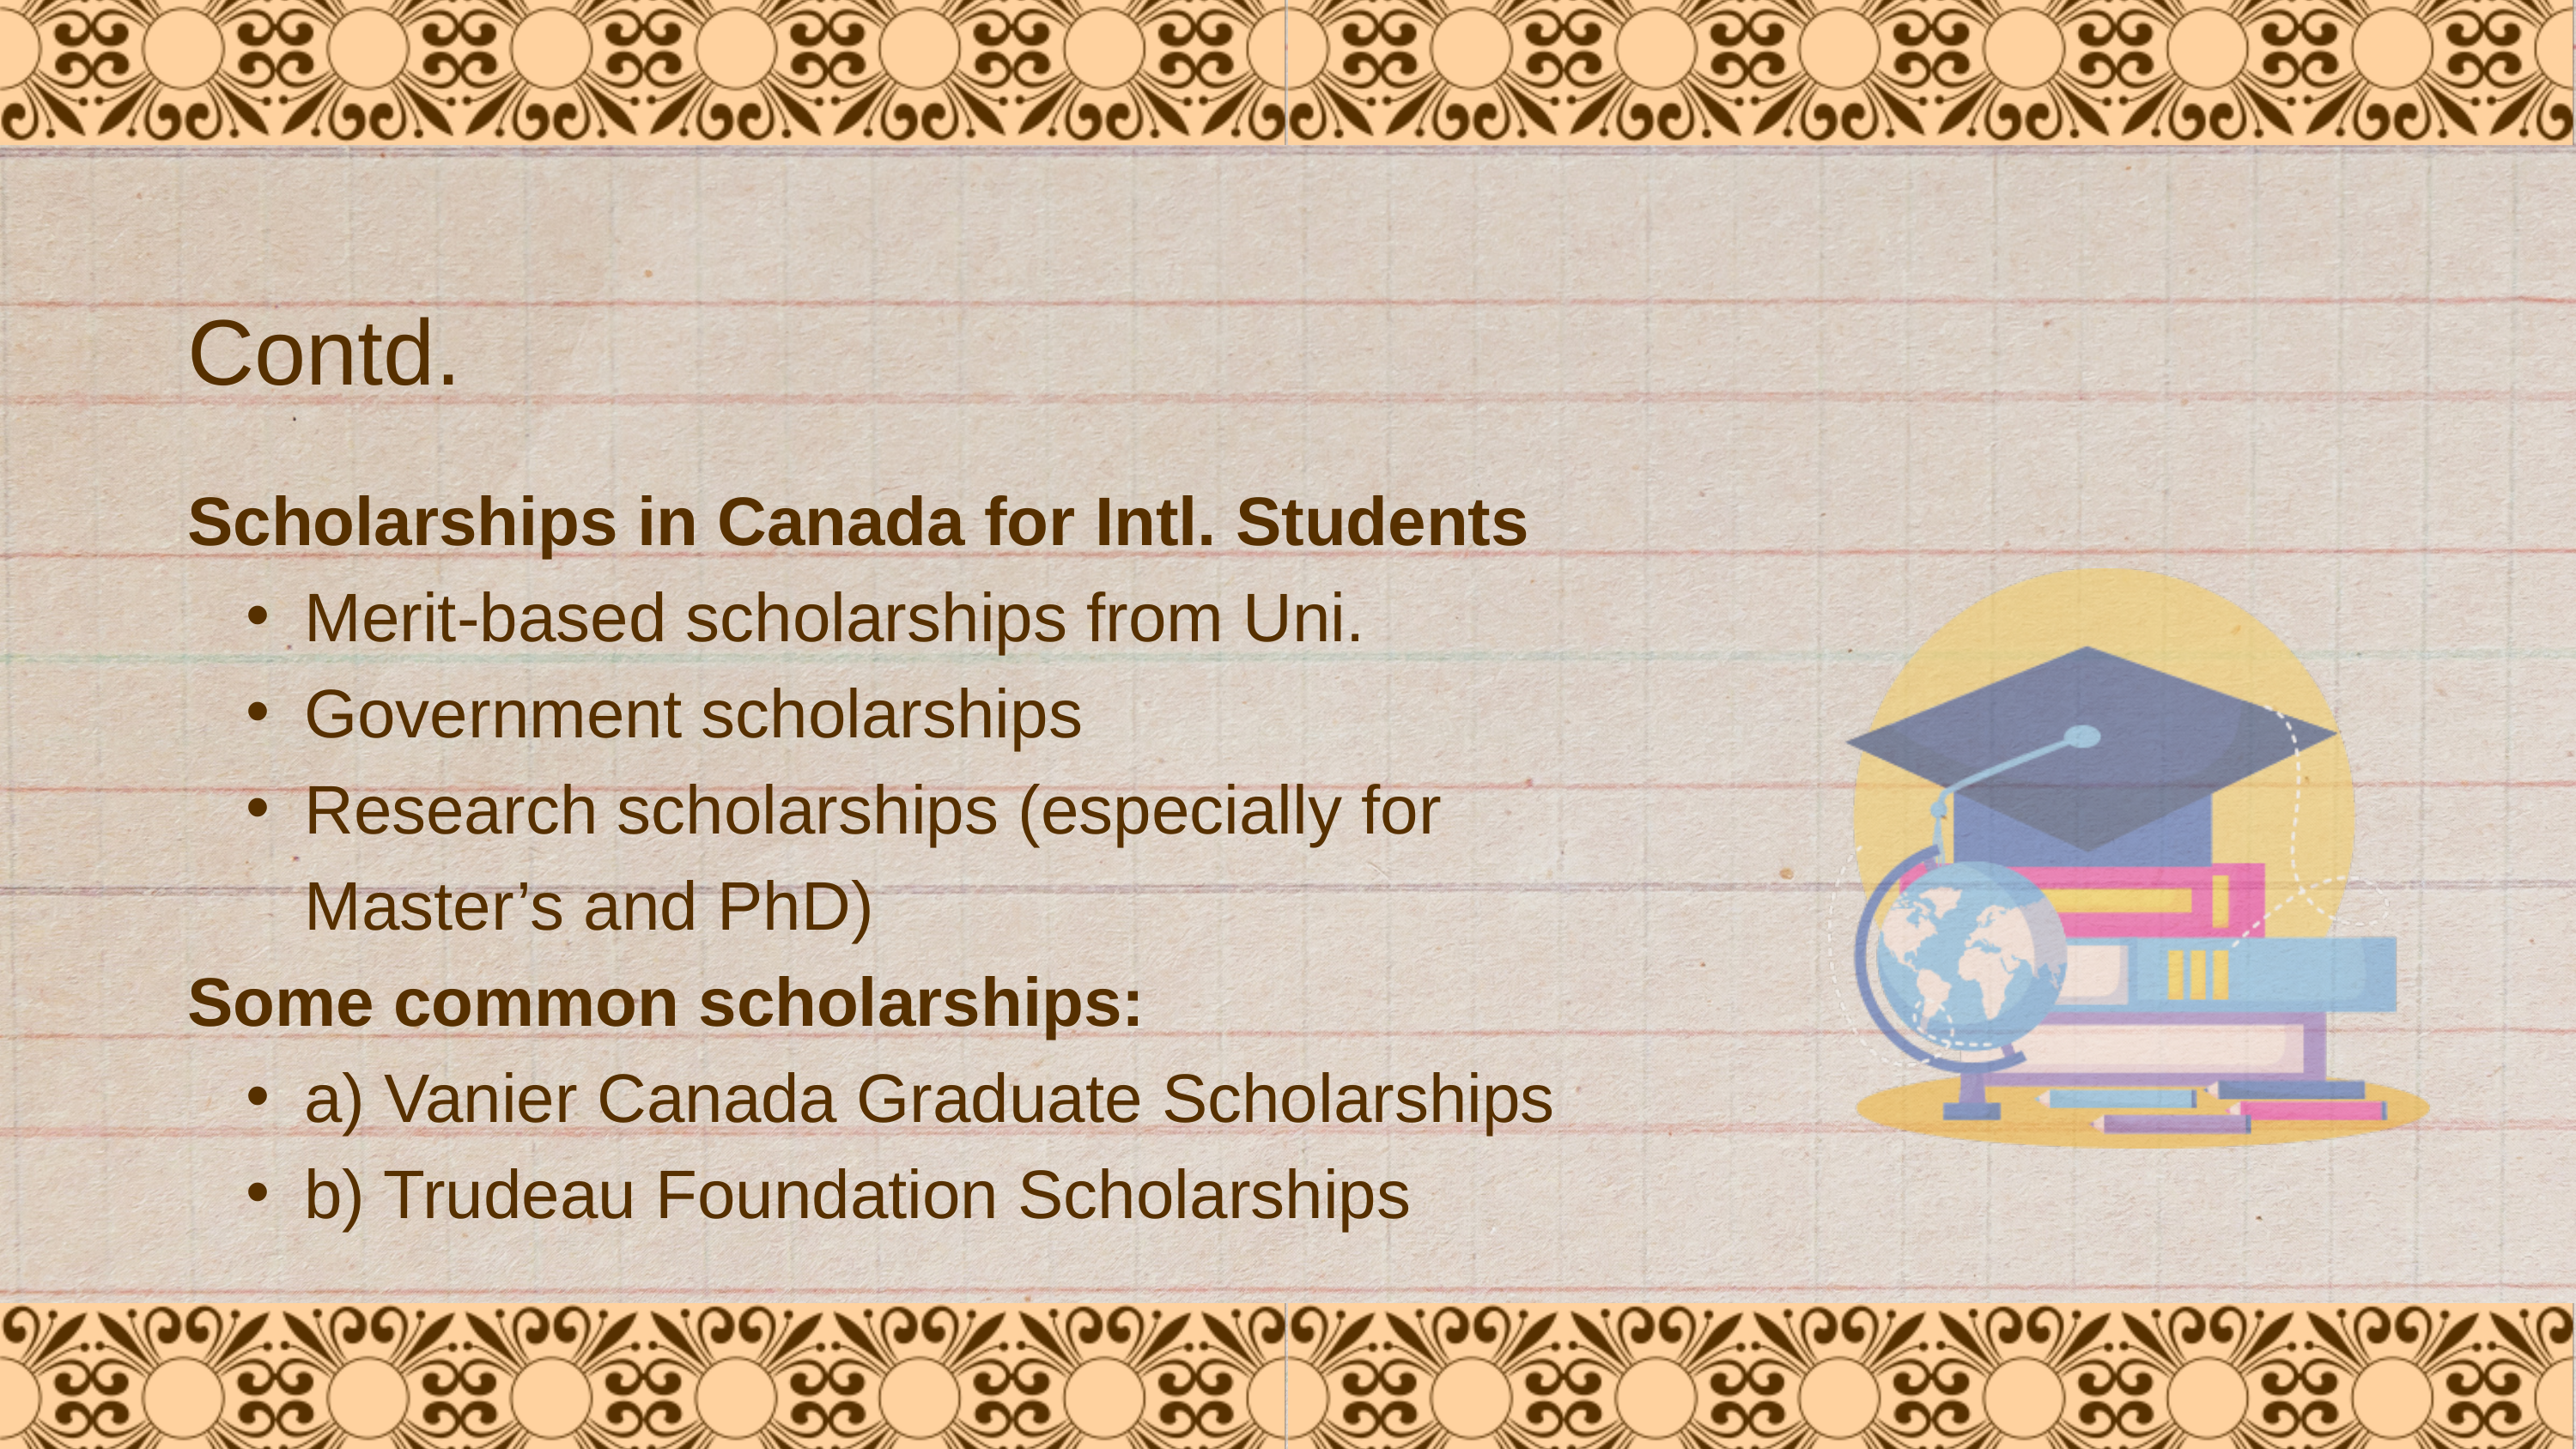

Contd.
Scholarships in Canada for Intl. Students
Merit-based scholarships from Uni.
Government scholarships
Research scholarships (especially for Master’s and PhD)
Some common scholarships:
a) Vanier Canada Graduate Scholarships
b) Trudeau Foundation Scholarships